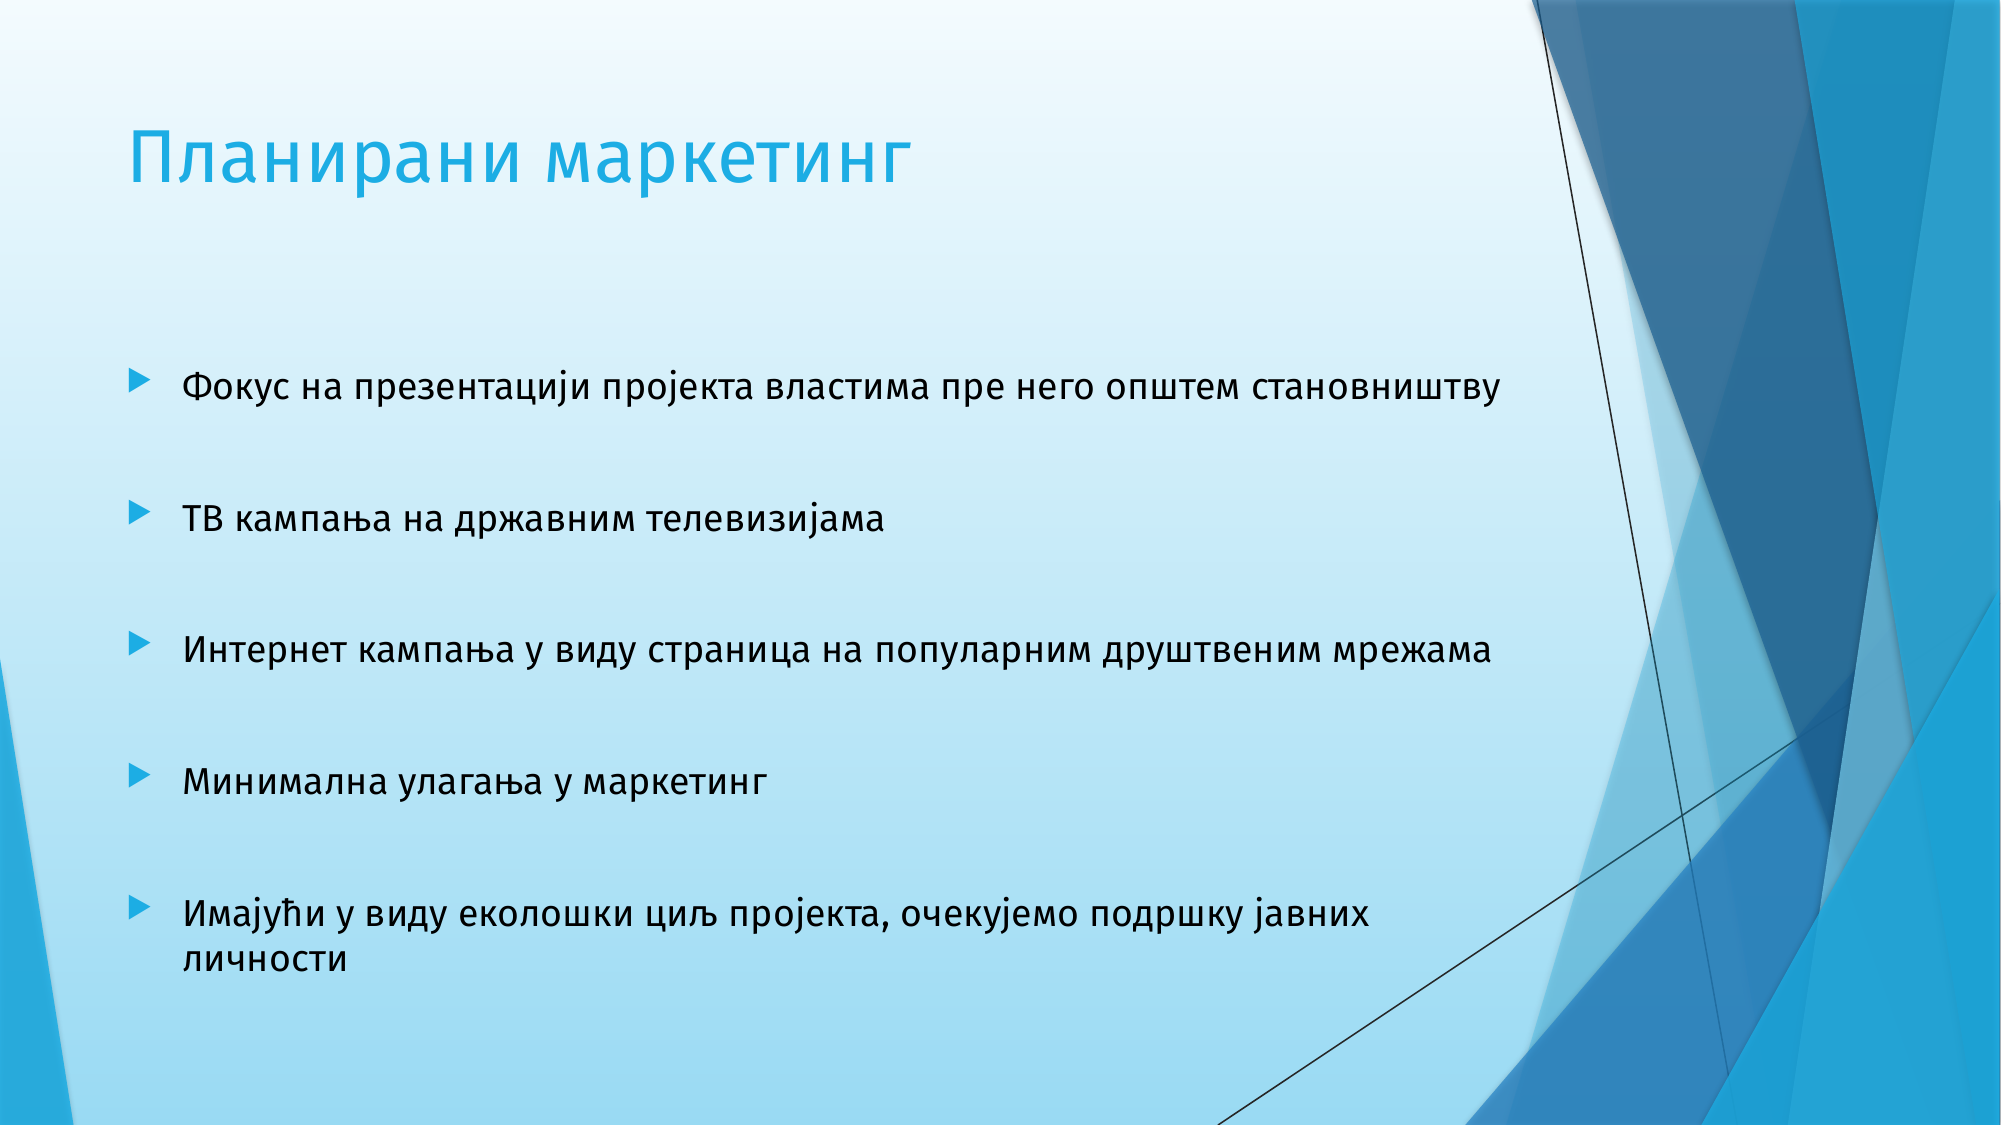

# Планирани маркетинг
Фокус на презентацији пројекта властима пре него општем становништву

ТВ кампања на државним телевизијама

Интернет кампања у виду страница на популарним друштвеним мрежама

Минимална улагања у маркетинг

Имајући у виду еколошки циљ пројекта, очекујемо подршку јавних личности